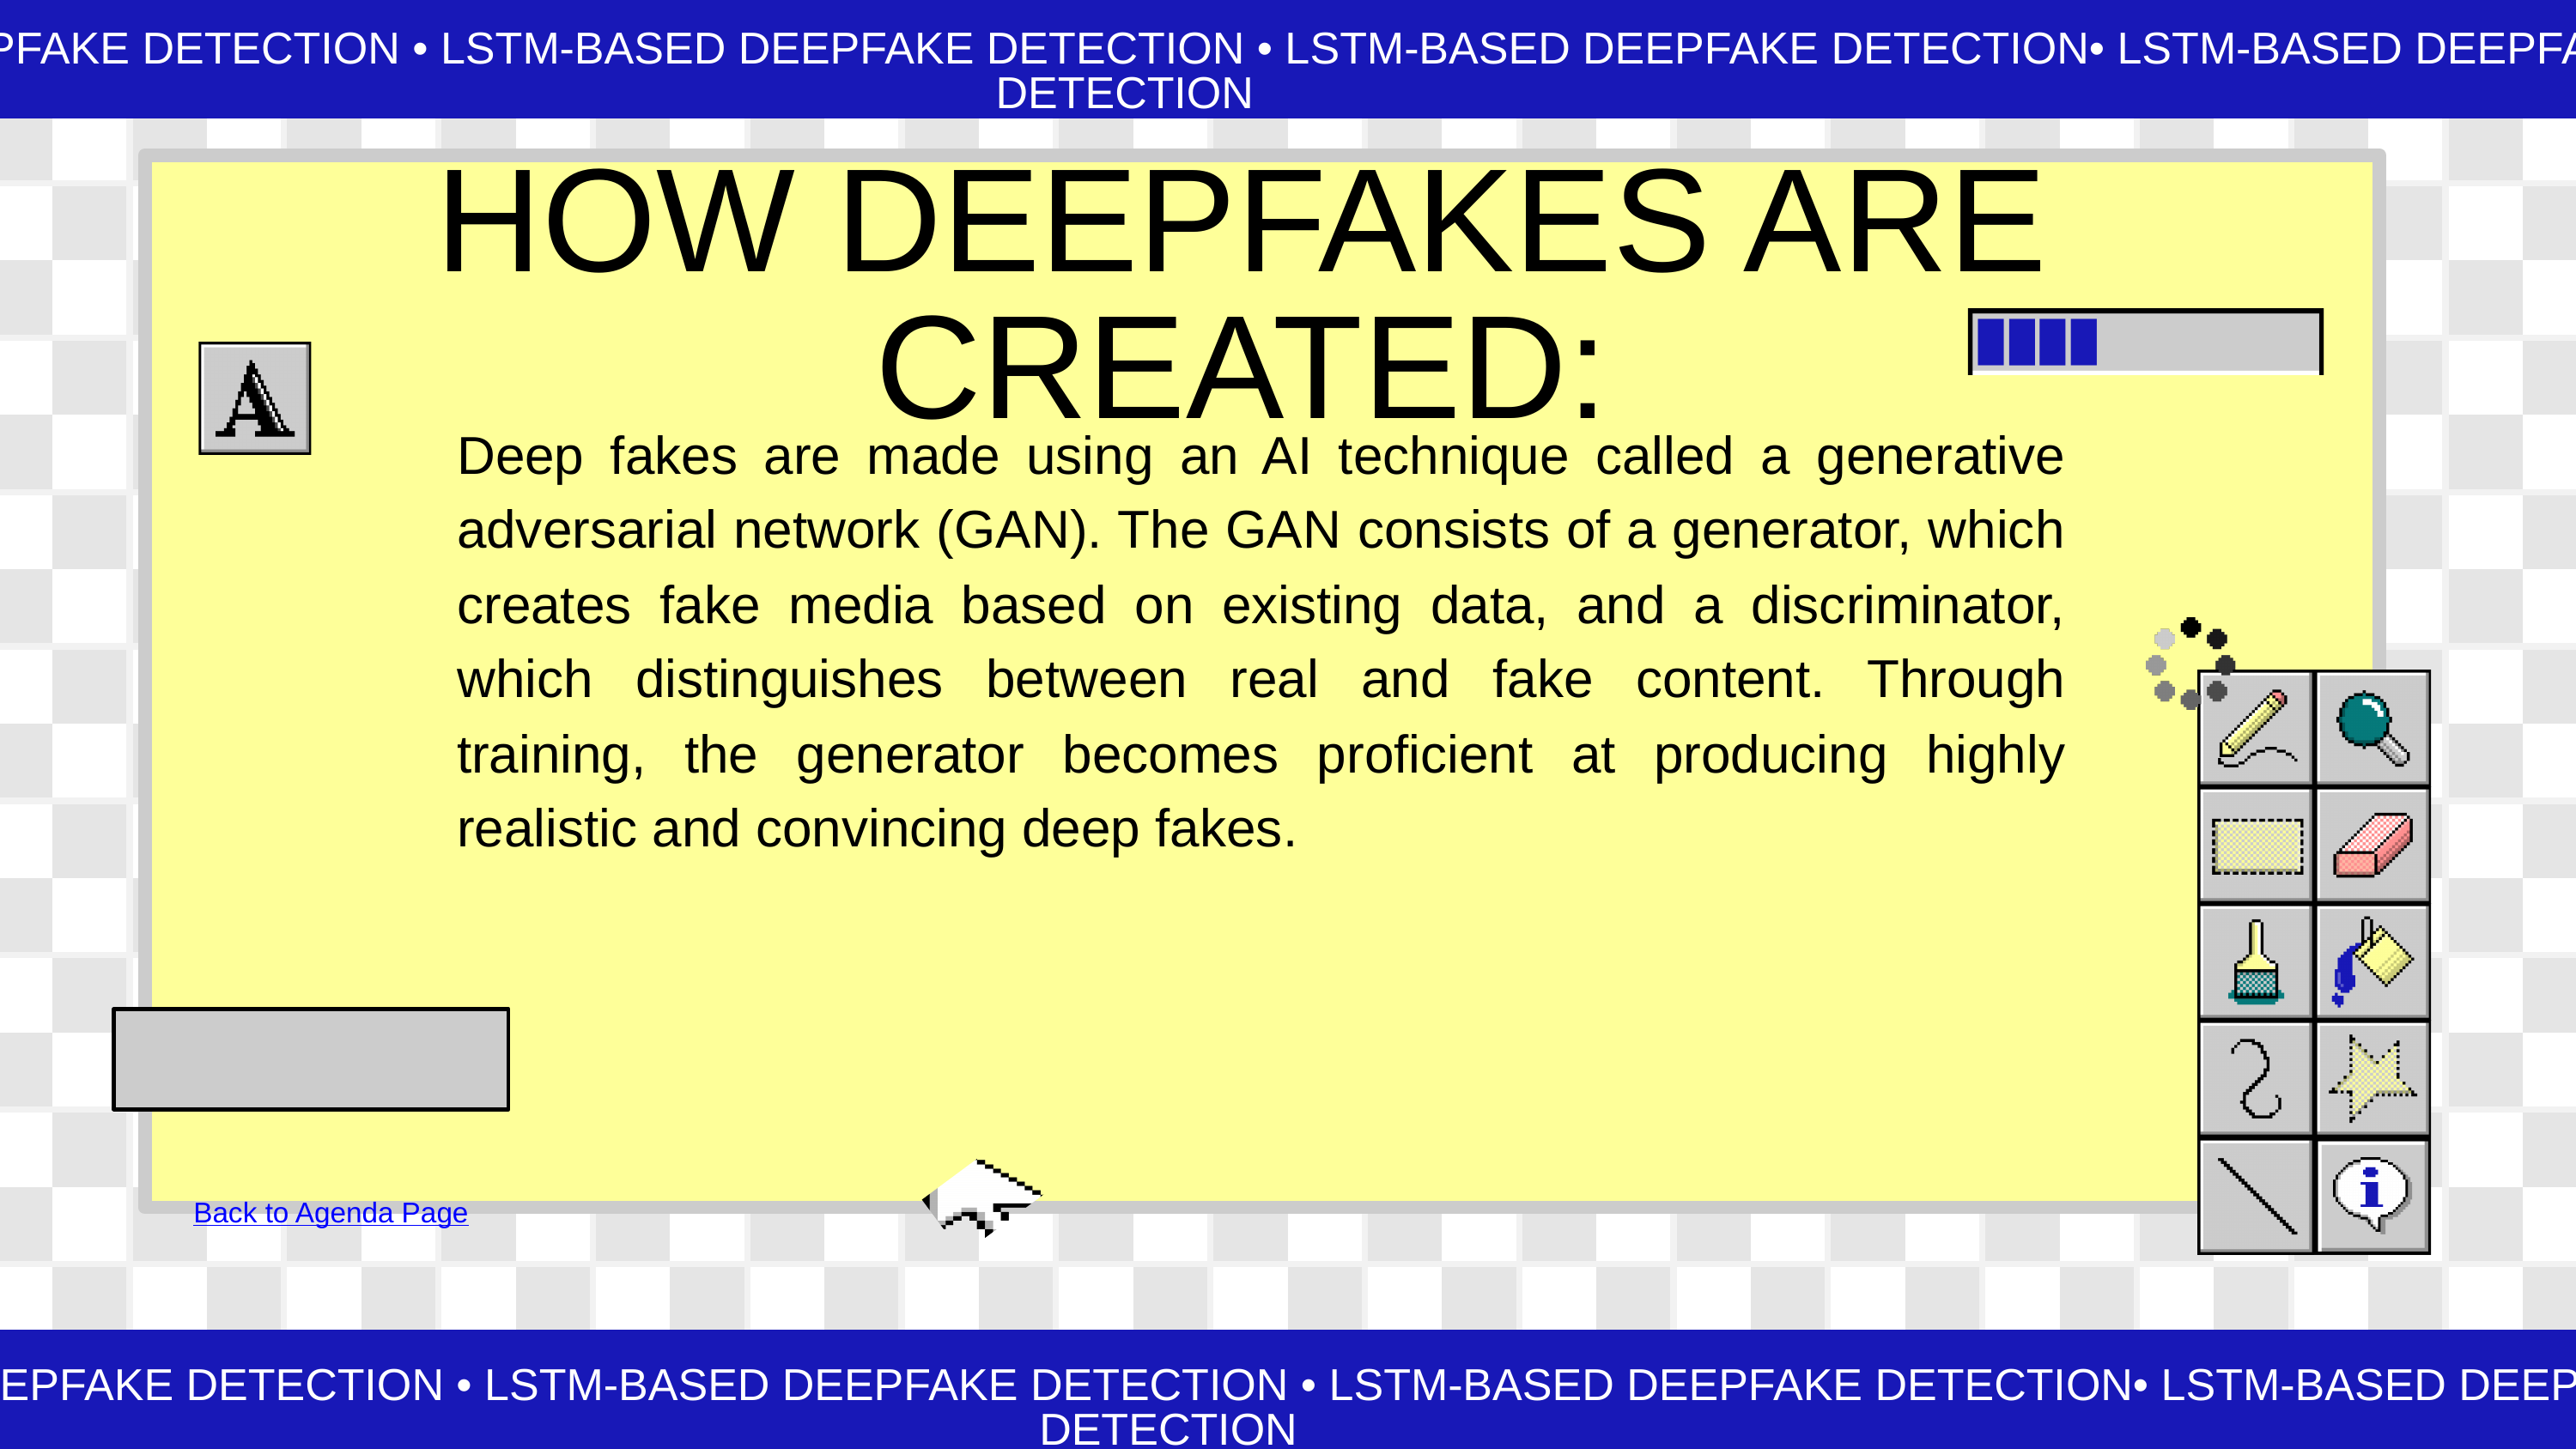

LSTM-BASED DEEPFAKE DETECTION • LSTM-BASED DEEPFAKE DETECTION • LSTM-BASED DEEPFAKE DETECTION• LSTM-BASED DEEPFAKE DETECTION

HOW DEEPFAKES ARE CREATED:

Deep fakes are made using an AI technique called a generative adversarial network (GAN). The GAN consists of a generator, which creates fake media based on existing data, and a discriminator, which distinguishes between real and fake content. Through training, the generator becomes proficient at producing highly realistic and convincing deep fakes.

Back to Agenda Page

LSTM-BASED DEEPFAKE DETECTION • LSTM-BASED DEEPFAKE DETECTION • LSTM-BASED DEEPFAKE DETECTION• LSTM-BASED DEEPFAKE DETECTION